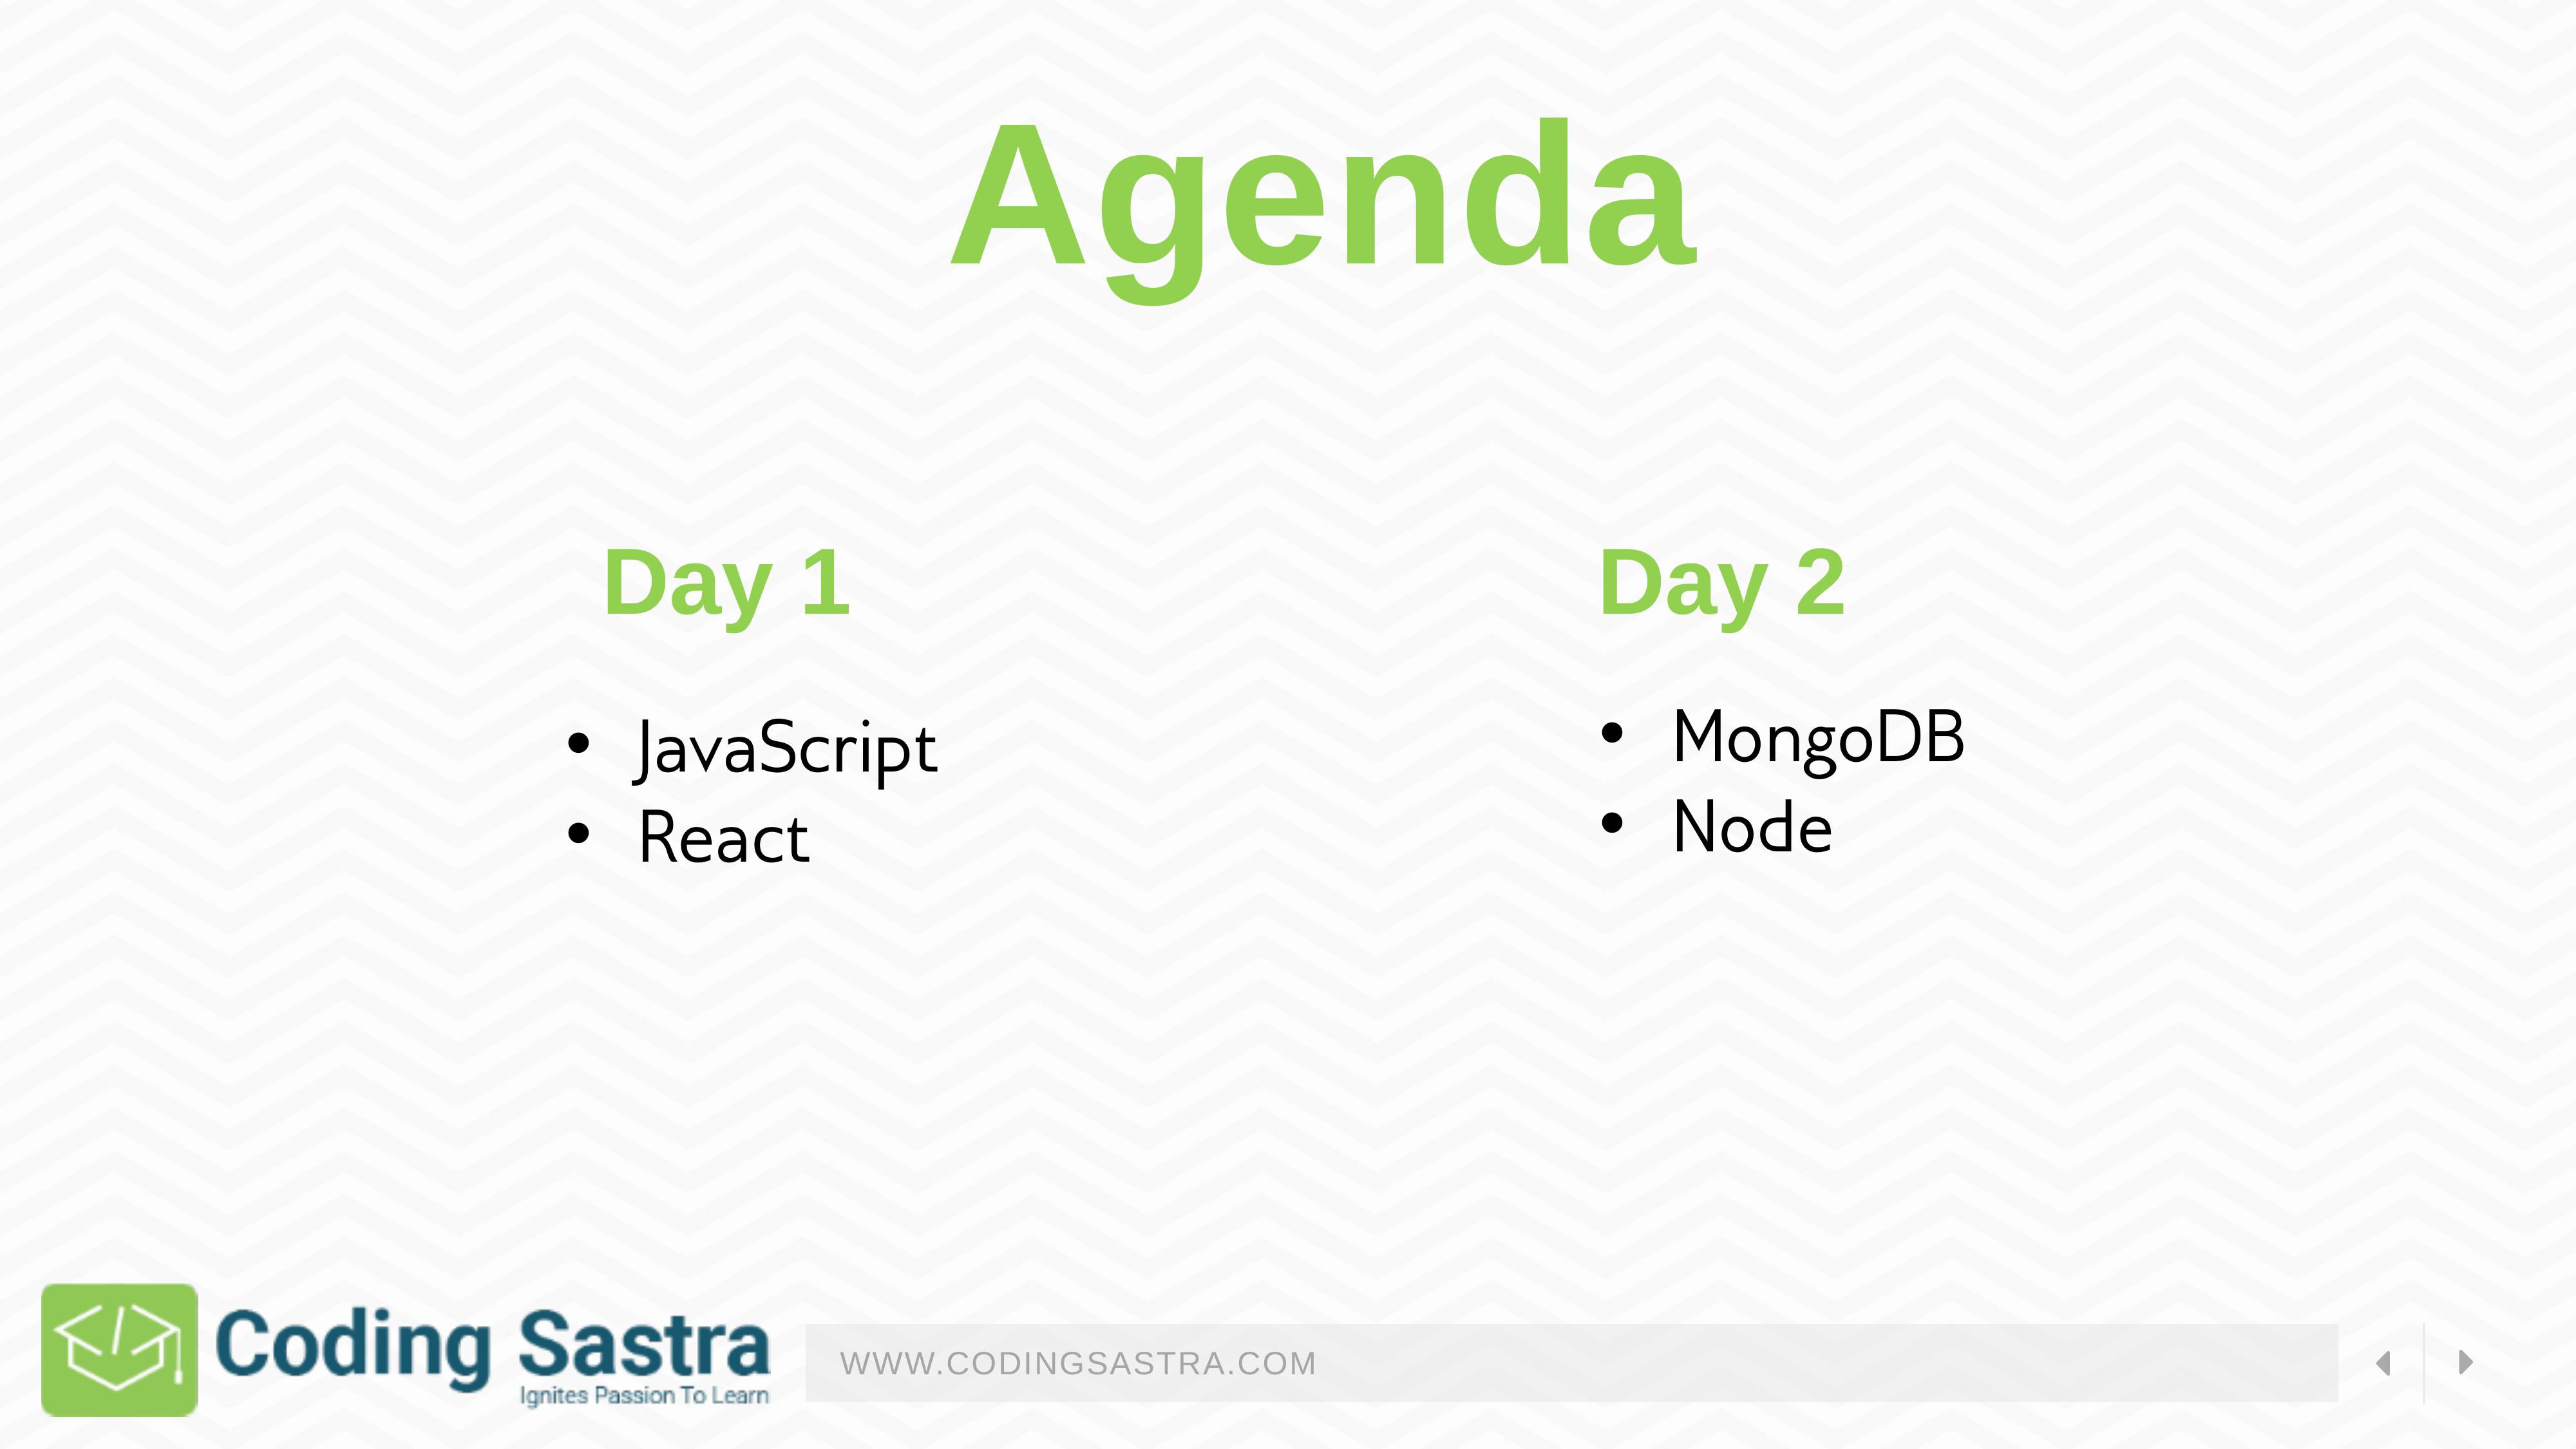

Agenda
Day 1
Day 2
MongoDB
Node

JavaScript
React